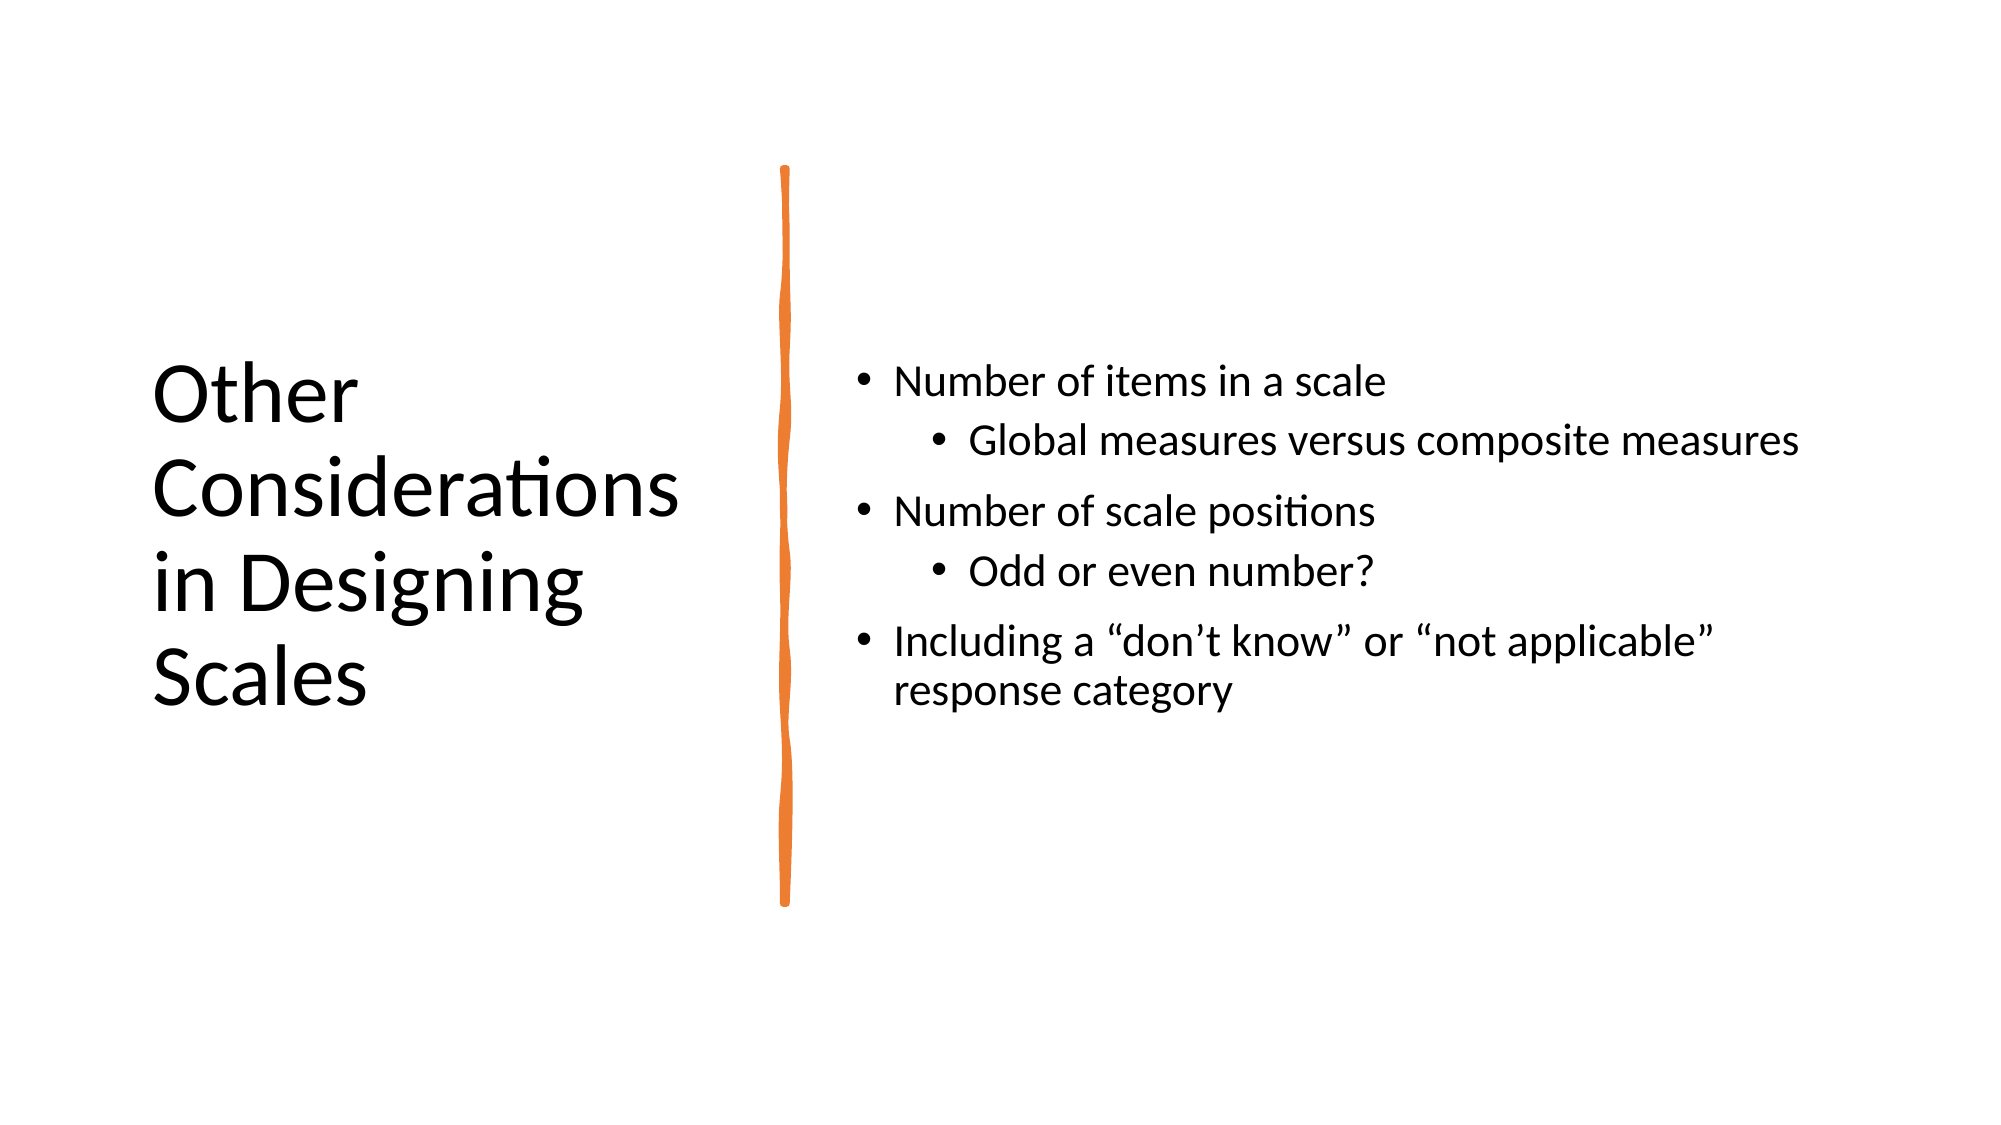

# Other Considerations in Designing Scales
Number of items in a scale
Global measures versus composite measures
Number of scale positions
Odd or even number?
Including a “don’t know” or “not applicable” response category